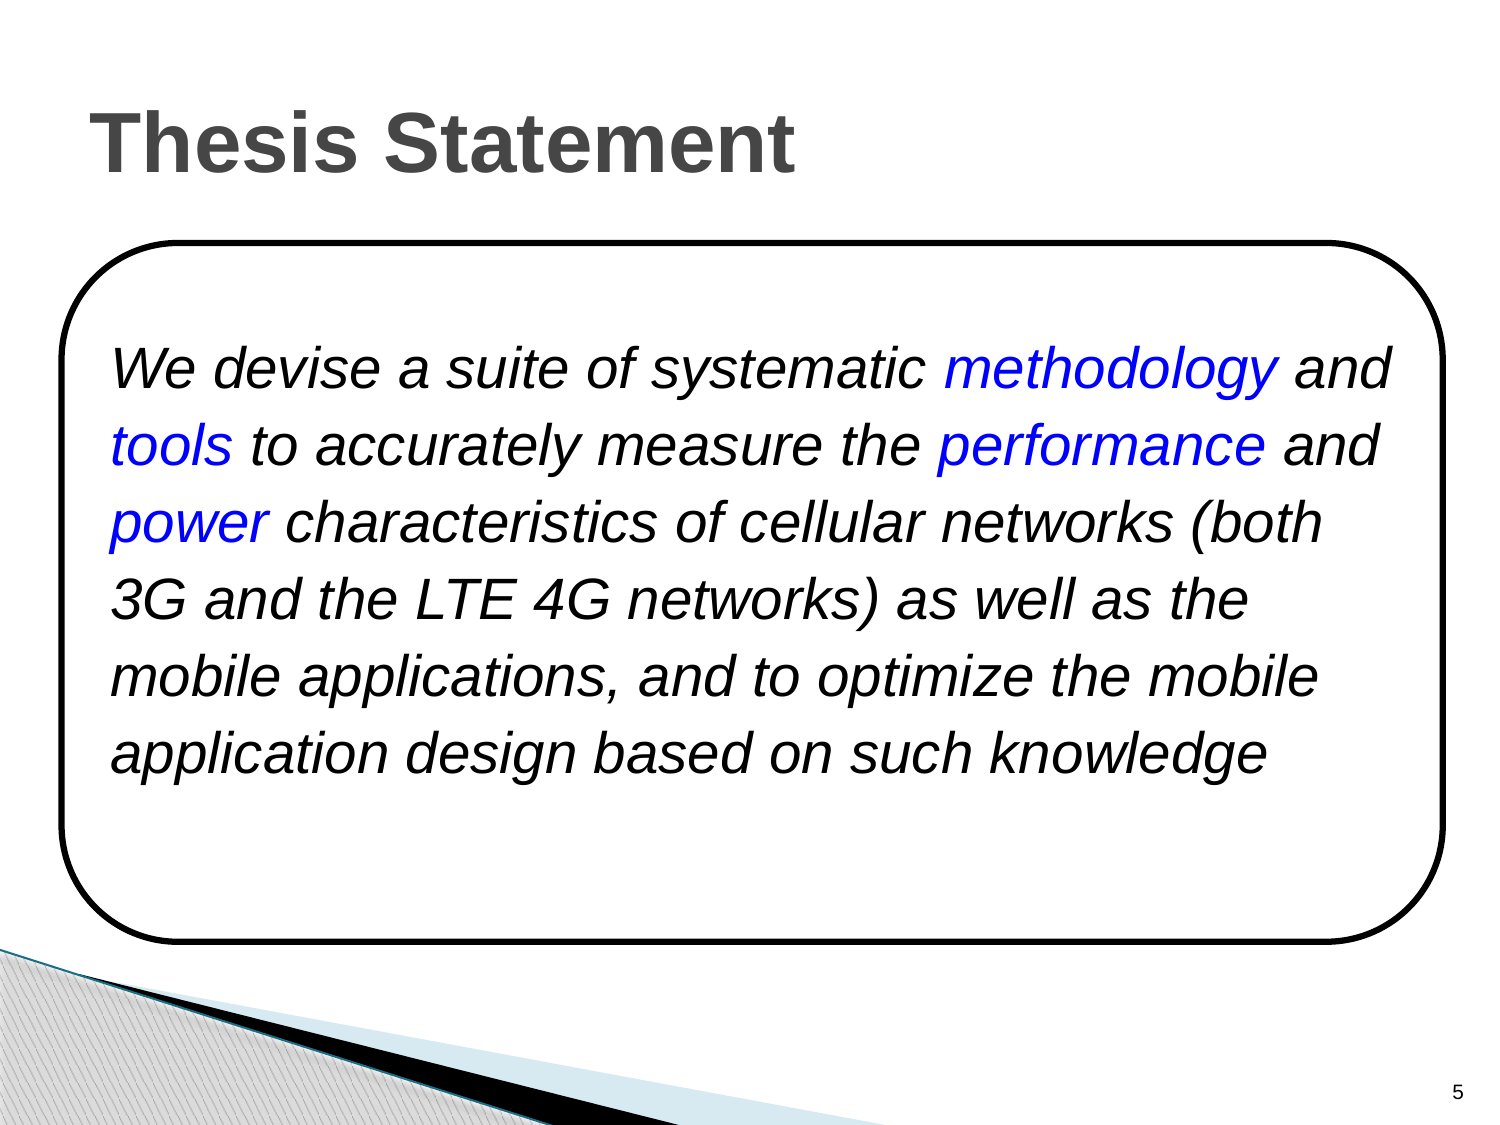

# Thesis Statement
We devise a suite of systematic methodology and tools to accurately measure the performance and power characteristics of cellular networks (both 3G and the LTE 4G networks) as well as the mobile applications, and to optimize the mobile application design based on such knowledge

5